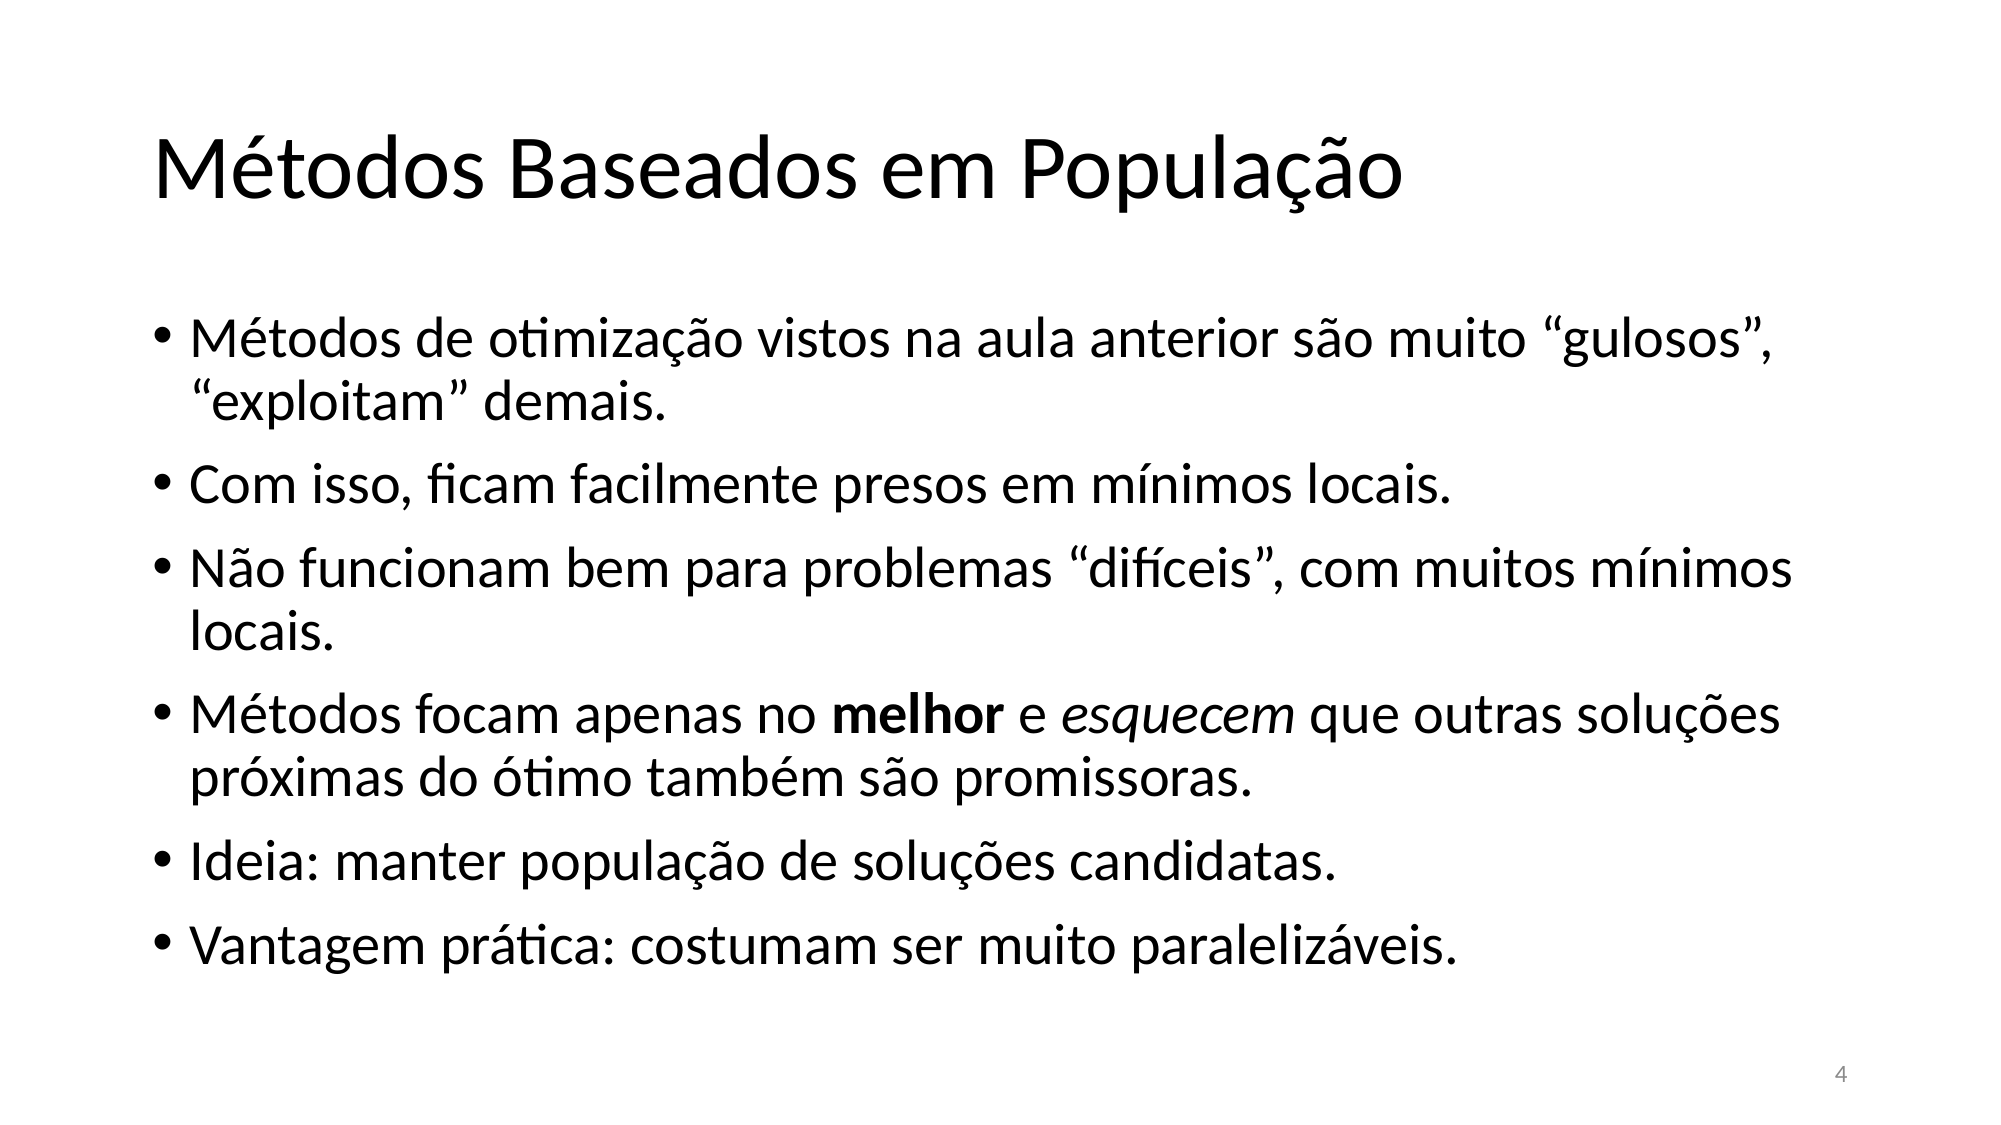

# Métodos Baseados em População
Métodos de otimização vistos na aula anterior são muito “gulosos”, “exploitam” demais.
Com isso, ficam facilmente presos em mínimos locais.
Não funcionam bem para problemas “difíceis”, com muitos mínimos locais.
Métodos focam apenas no melhor e esquecem que outras soluções próximas do ótimo também são promissoras.
Ideia: manter população de soluções candidatas.
Vantagem prática: costumam ser muito paralelizáveis.
4